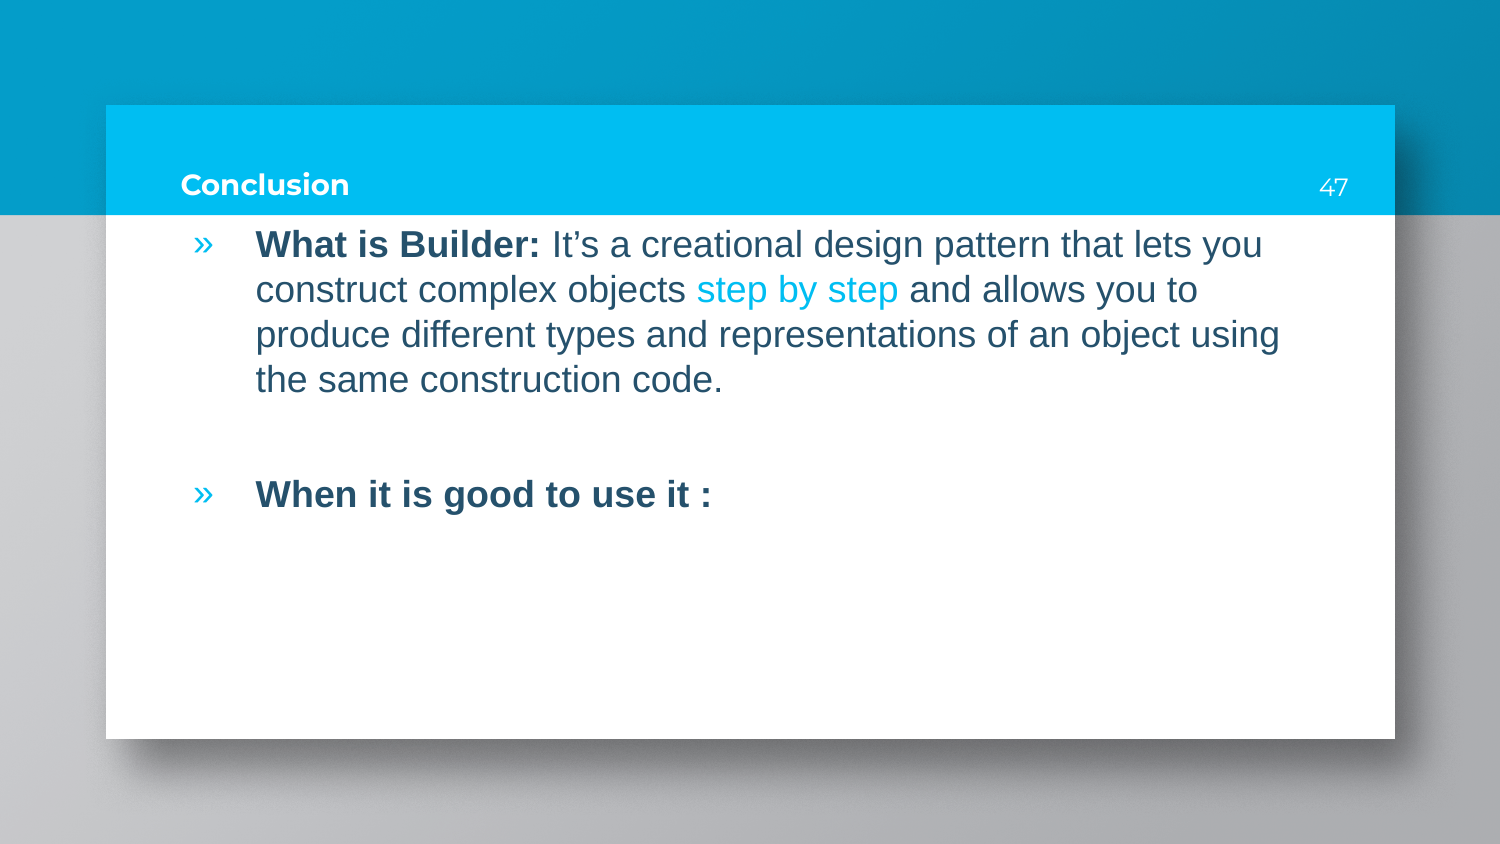

# Conclusion
47
What is Builder: It’s a creational design pattern that lets you construct complex objects step by step and allows you to produce different types and representations of an object using the same construction code.

When it is good to use it :